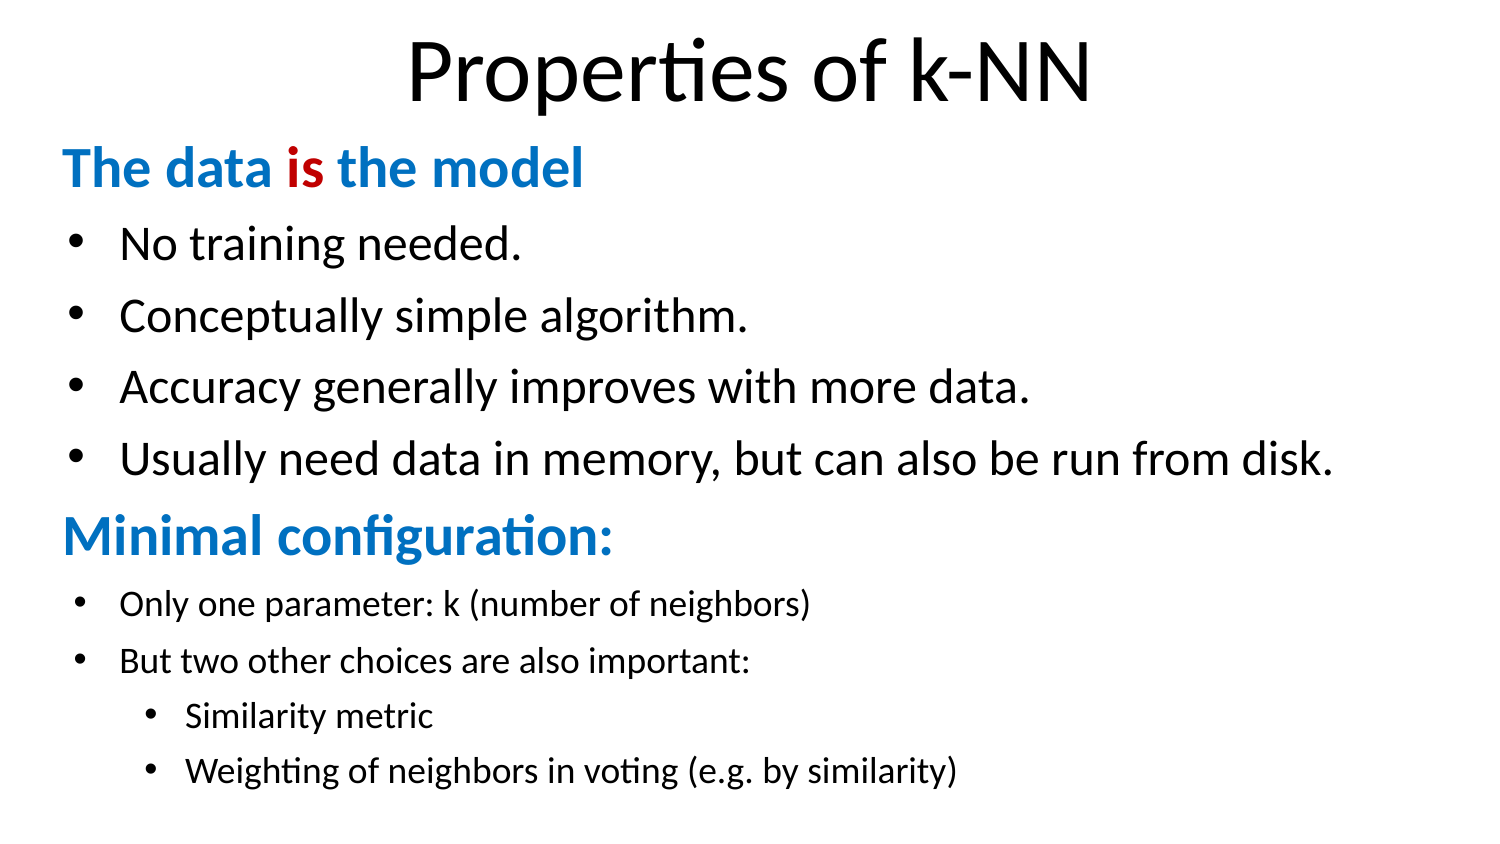

# Properties of k-NN
The data is the model
No training needed.
Conceptually simple algorithm.
Accuracy generally improves with more data.
Usually need data in memory, but can also be run from disk.
Minimal configuration:
Only one parameter: k (number of neighbors)
But two other choices are also important:
Similarity metric
Weighting of neighbors in voting (e.g. by similarity)